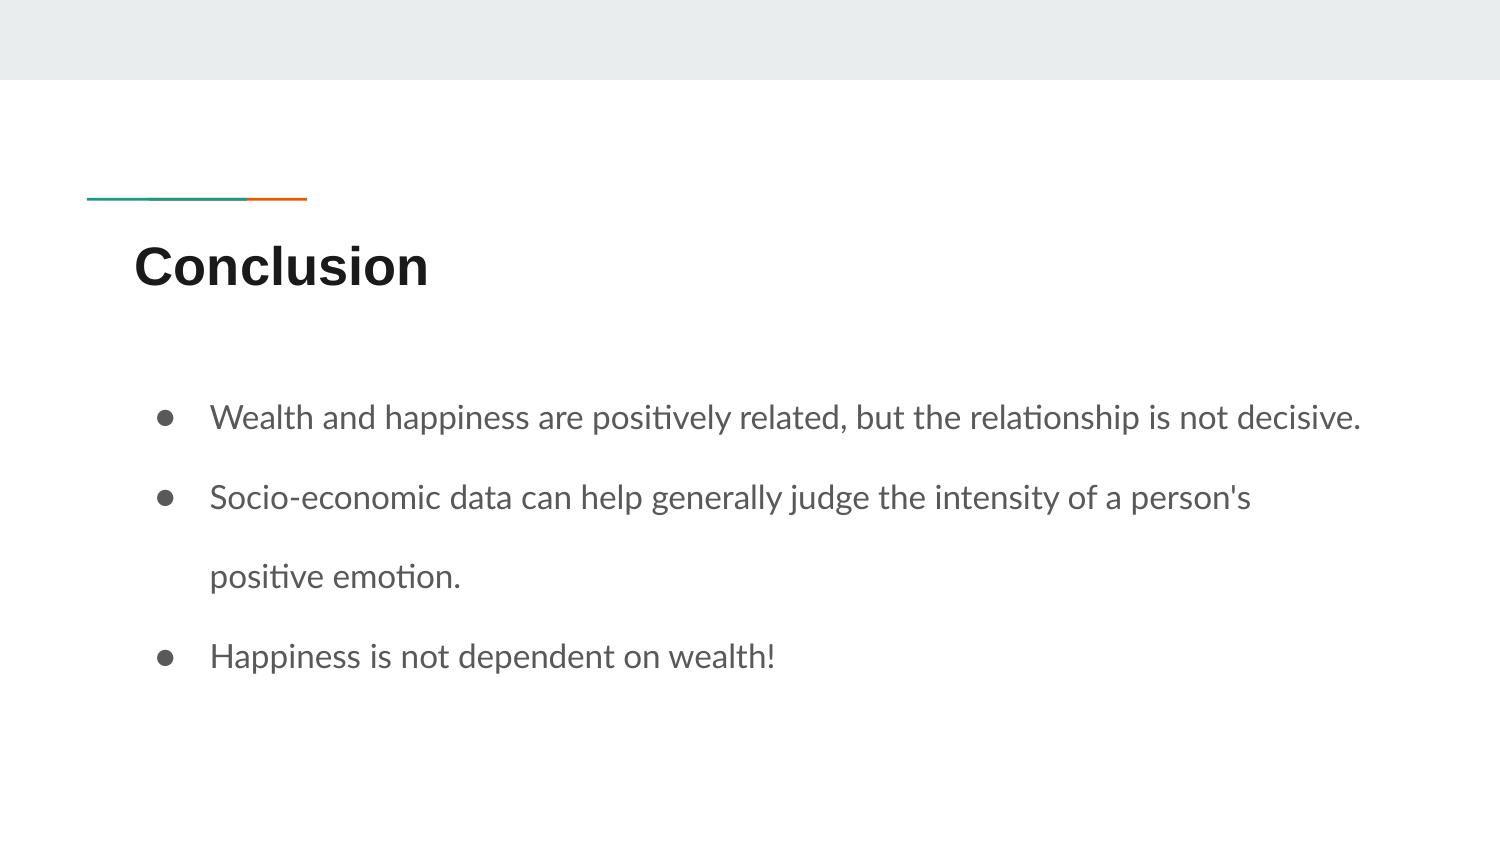

# Conclusion
Wealth and happiness are positively related, but the relationship is not decisive.
Socio-economic data can help generally judge the intensity of a person's positive emotion.
Happiness is not dependent on wealth!